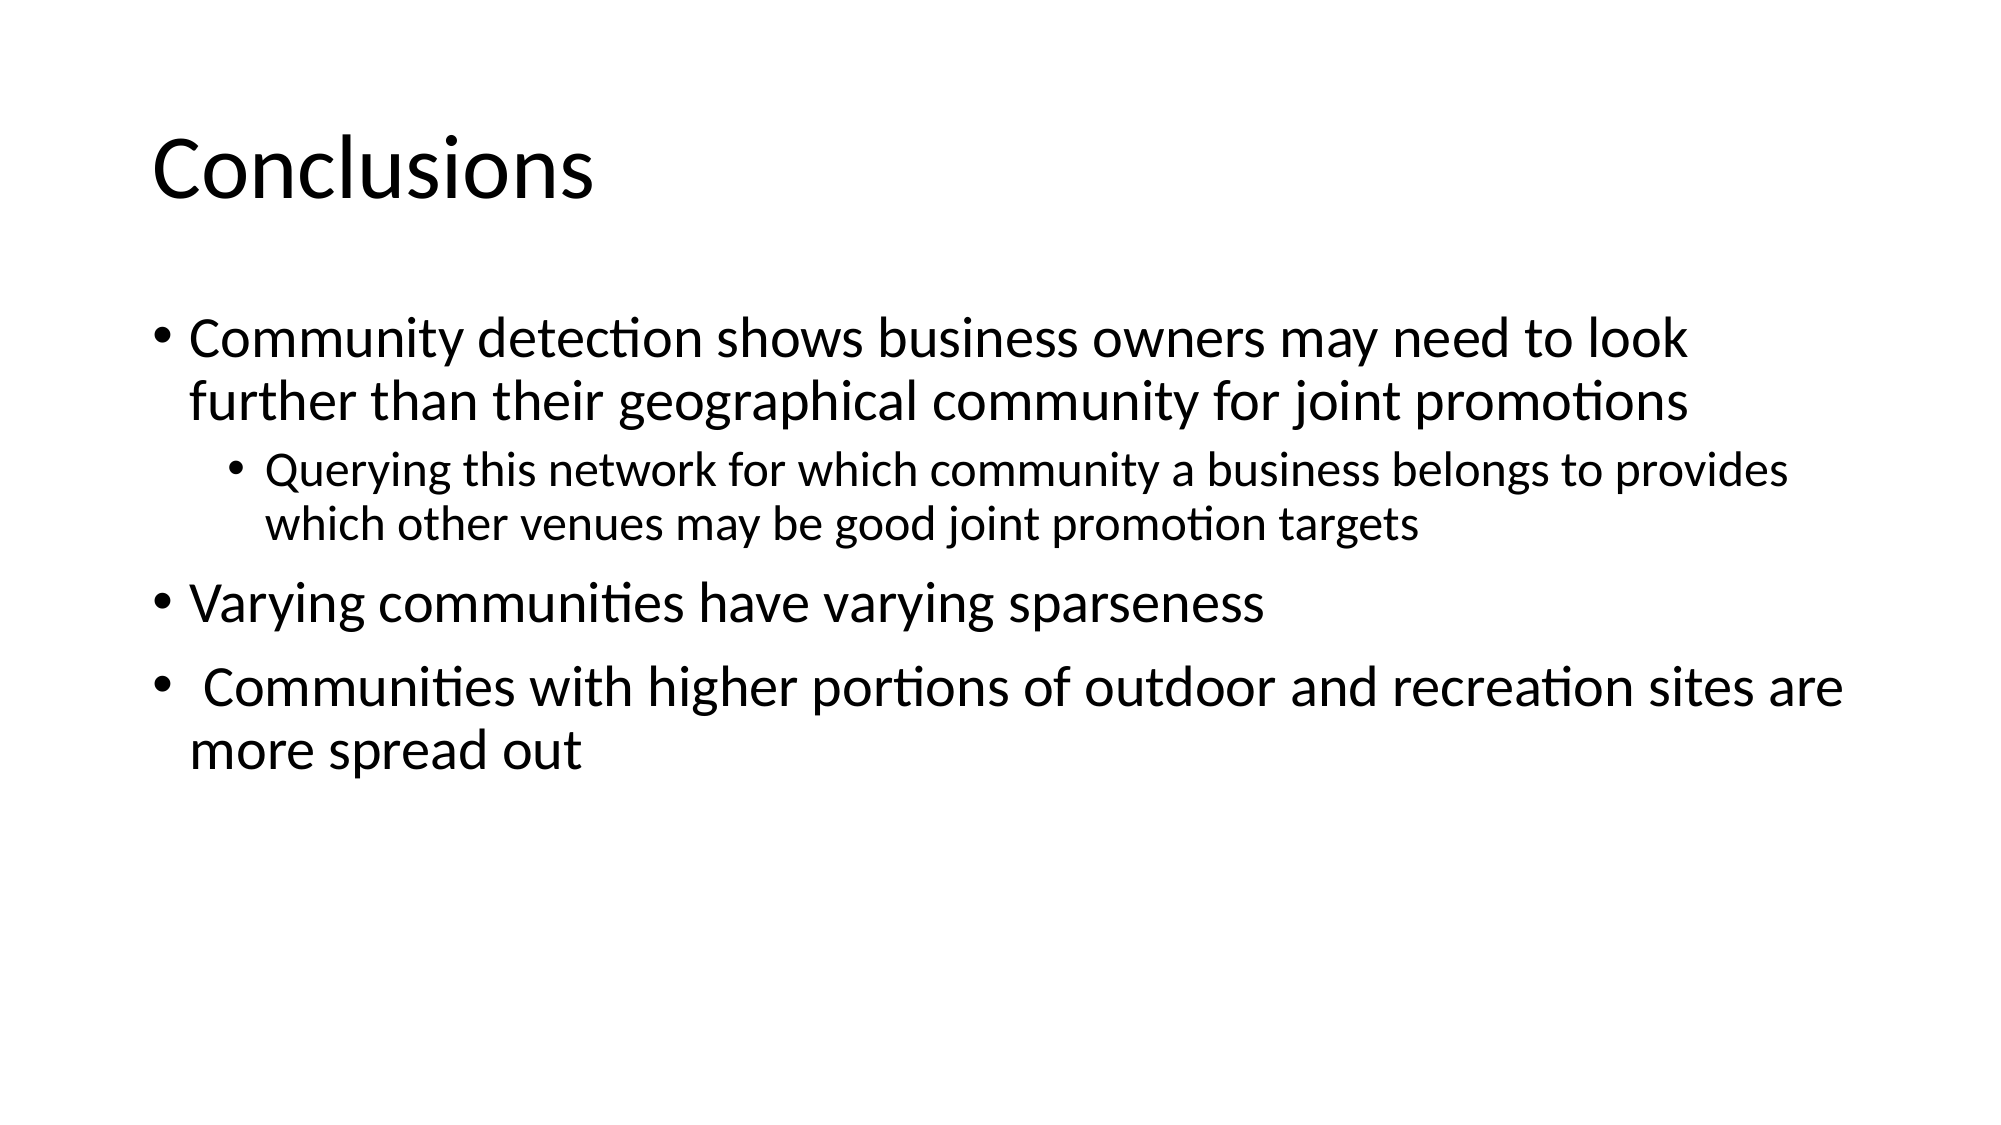

# Conclusions
Community detection shows business owners may need to look further than their geographical community for joint promotions
Querying this network for which community a business belongs to provides which other venues may be good joint promotion targets
Varying communities have varying sparseness
 Communities with higher portions of outdoor and recreation sites are more spread out